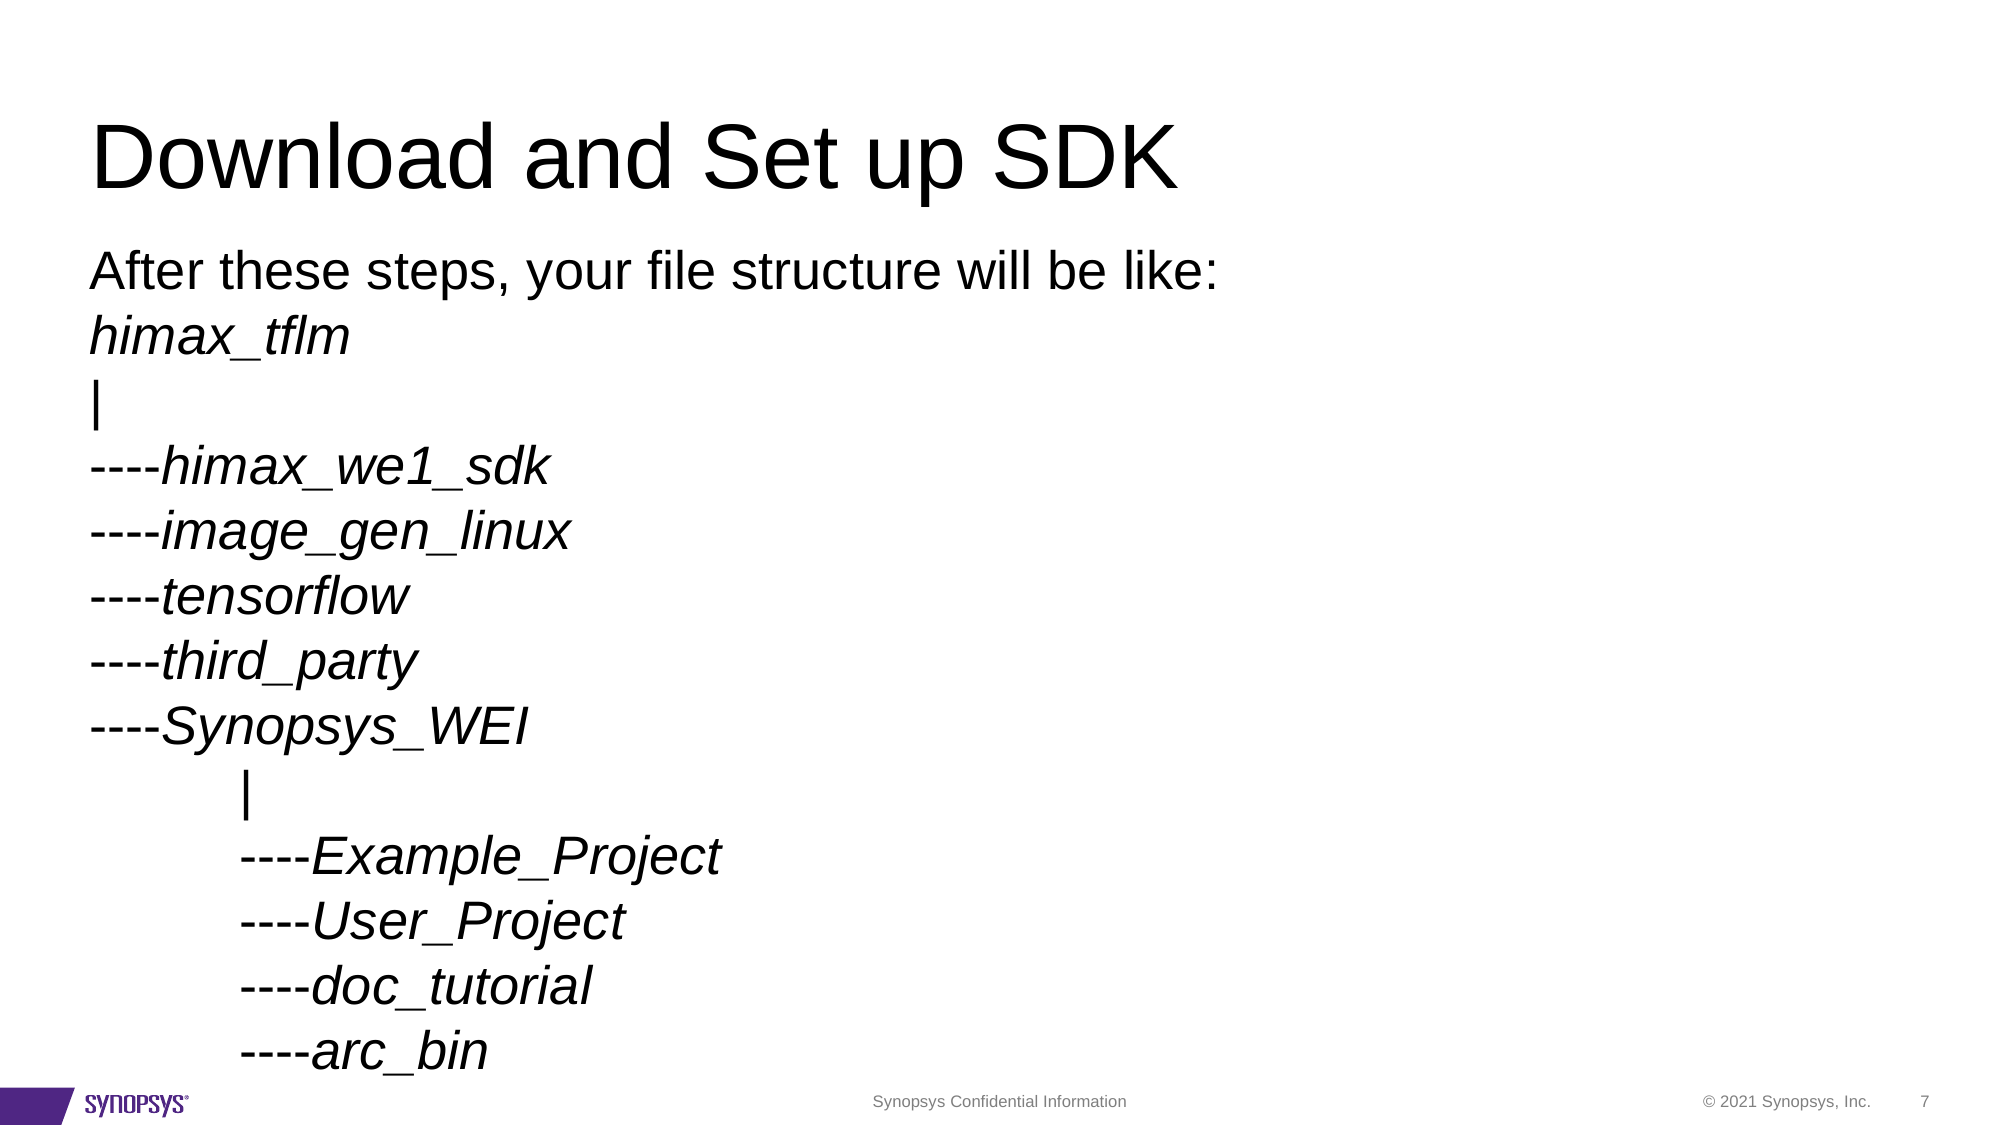

# Download and Set up SDK
After these steps, your file structure will be like:
himax_tflm
|
----himax_we1_sdk
----image_gen_linux
----tensorflow
----third_party
----Synopsys_WEI
	|
	----Example_Project
	----User_Project
	----doc_tutorial
	----arc_bin